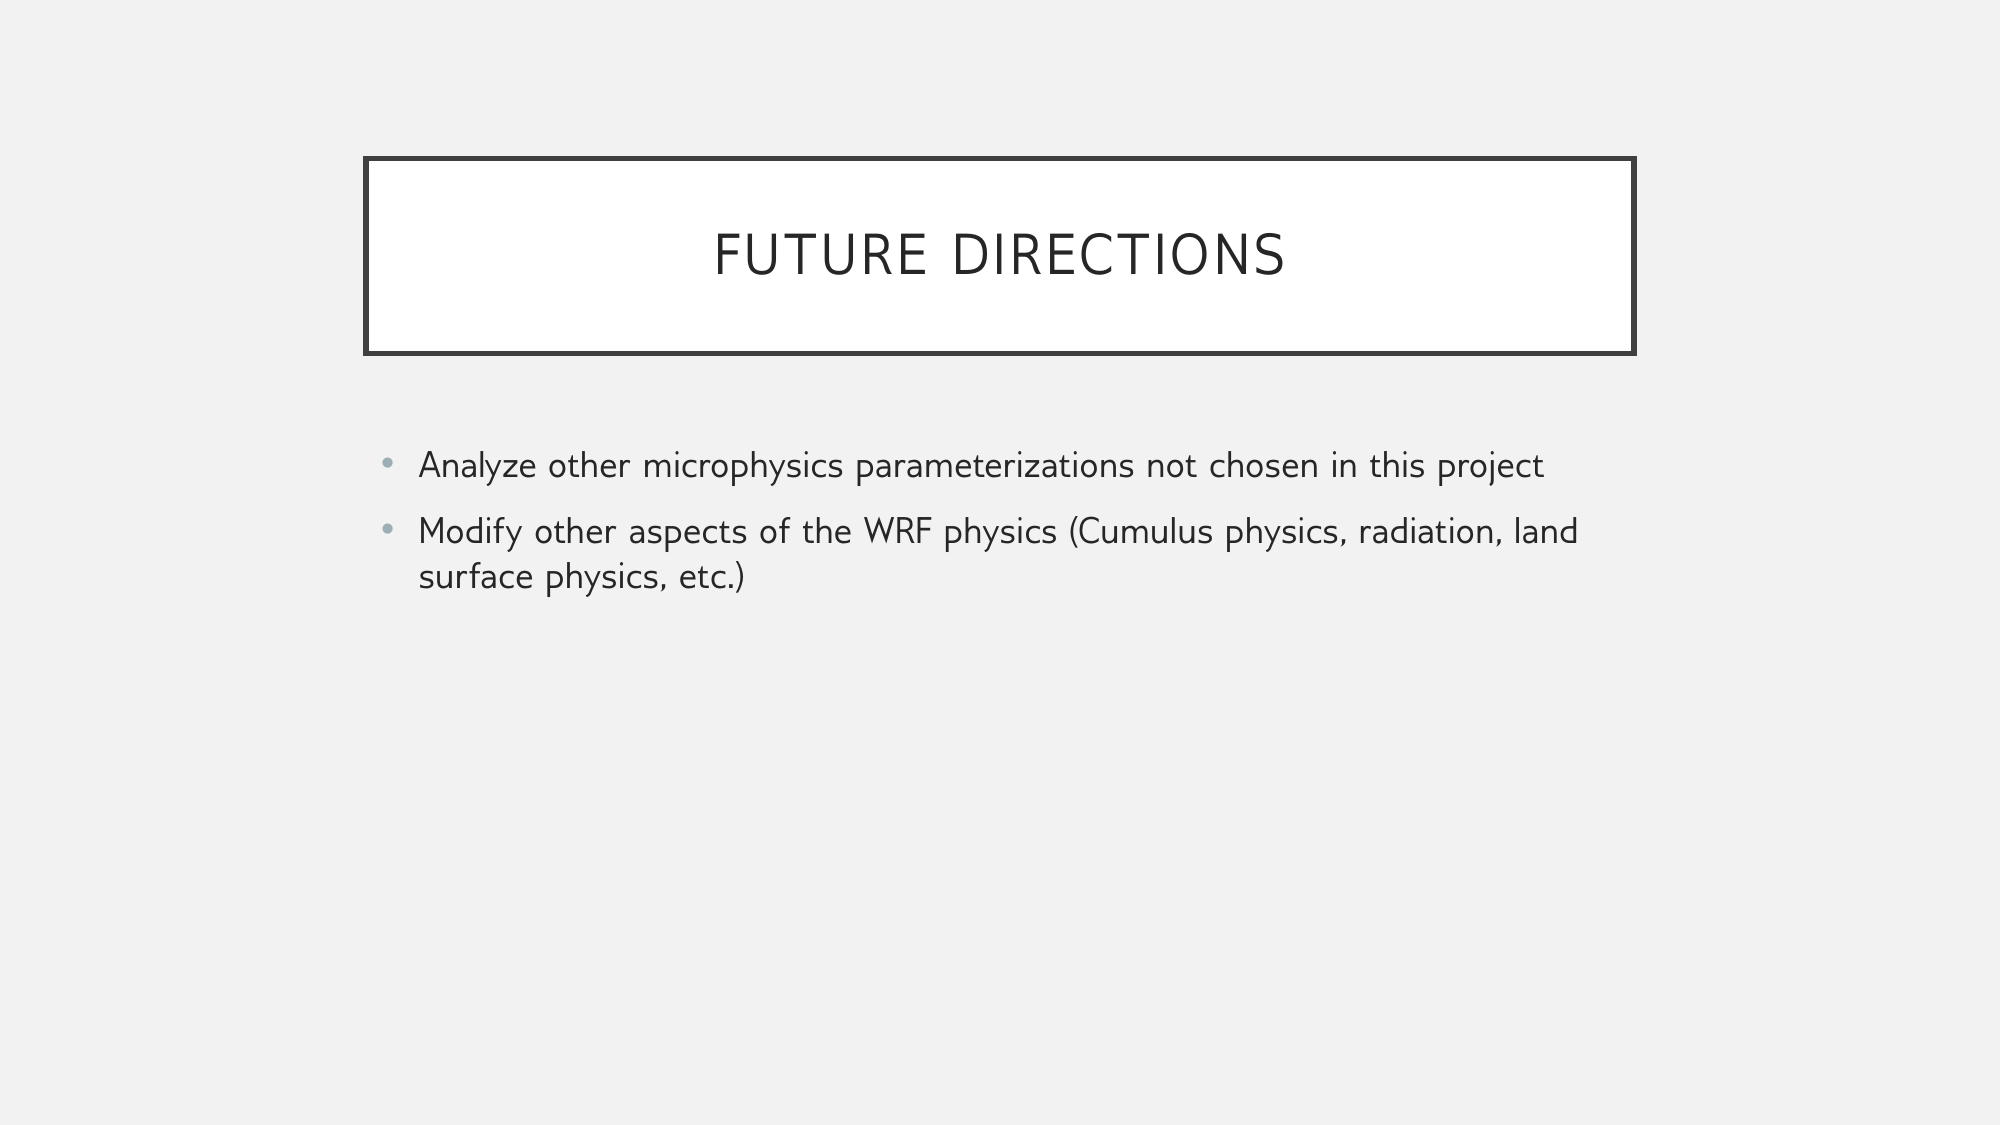

# Future directions
Analyze other microphysics parameterizations not chosen in this project
Modify other aspects of the WRF physics (Cumulus physics, radiation, land surface physics, etc.)